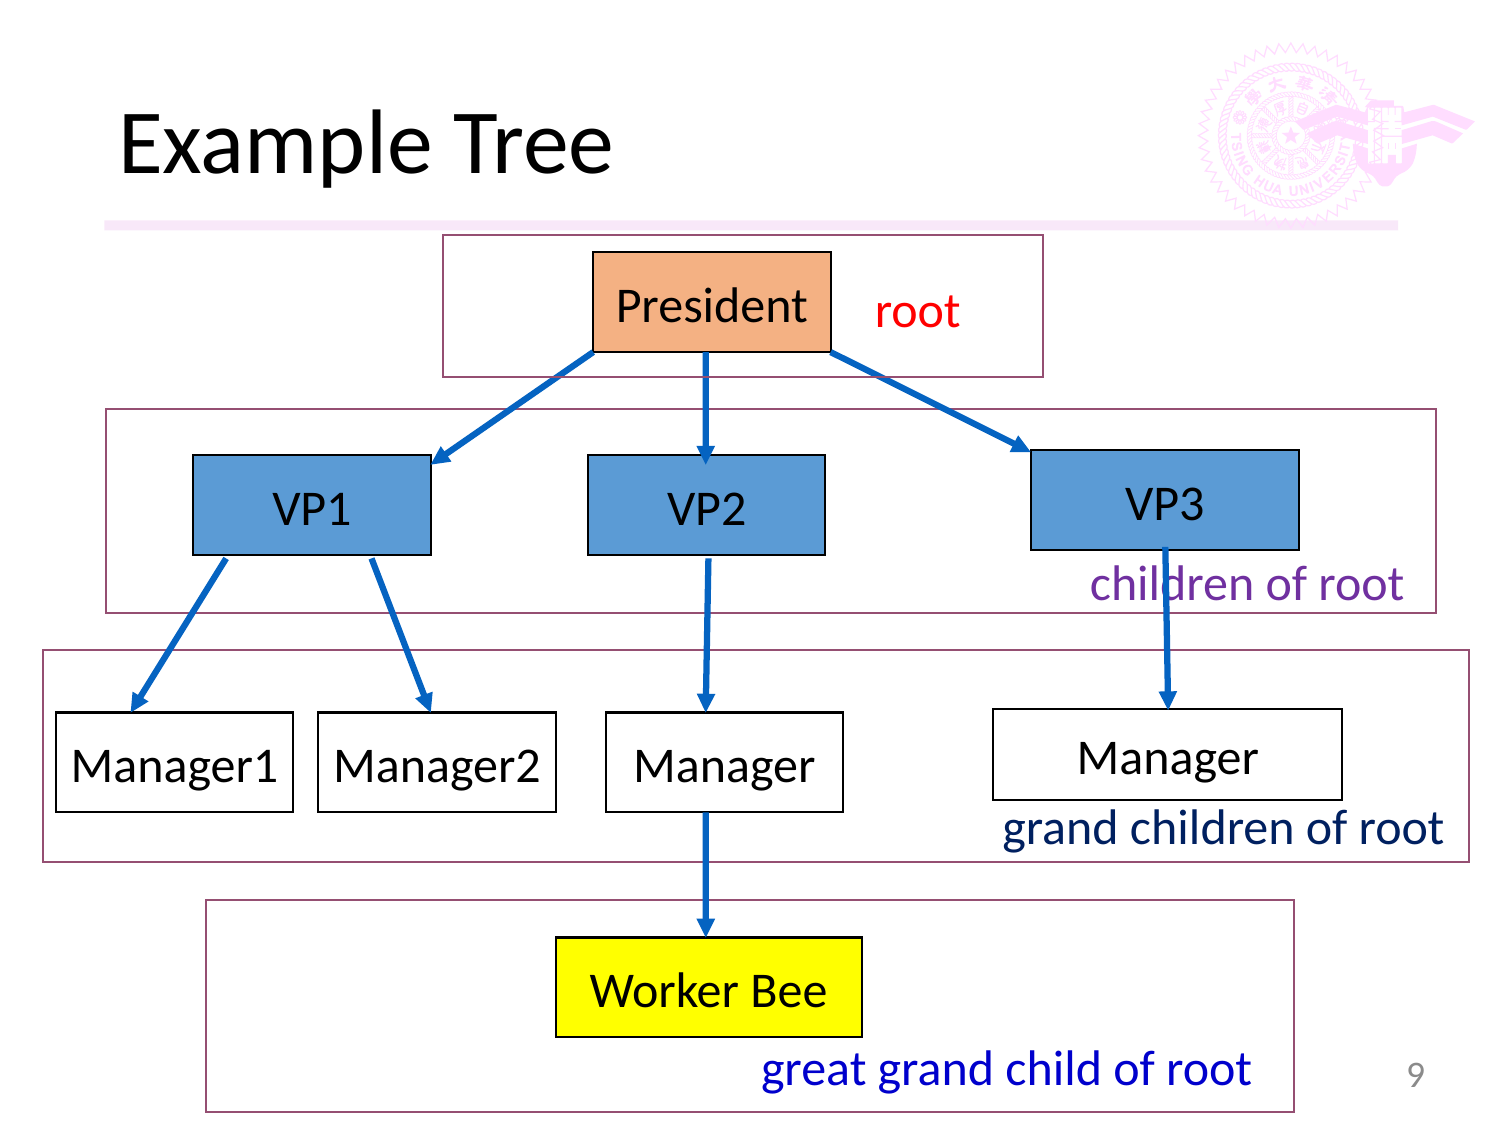

# Example Tree

root
President

children of root
VP3
VP1
VP2

grand children of root
Manager
Manager1
Manager2
Manager

great grand child of root
Worker Bee
9